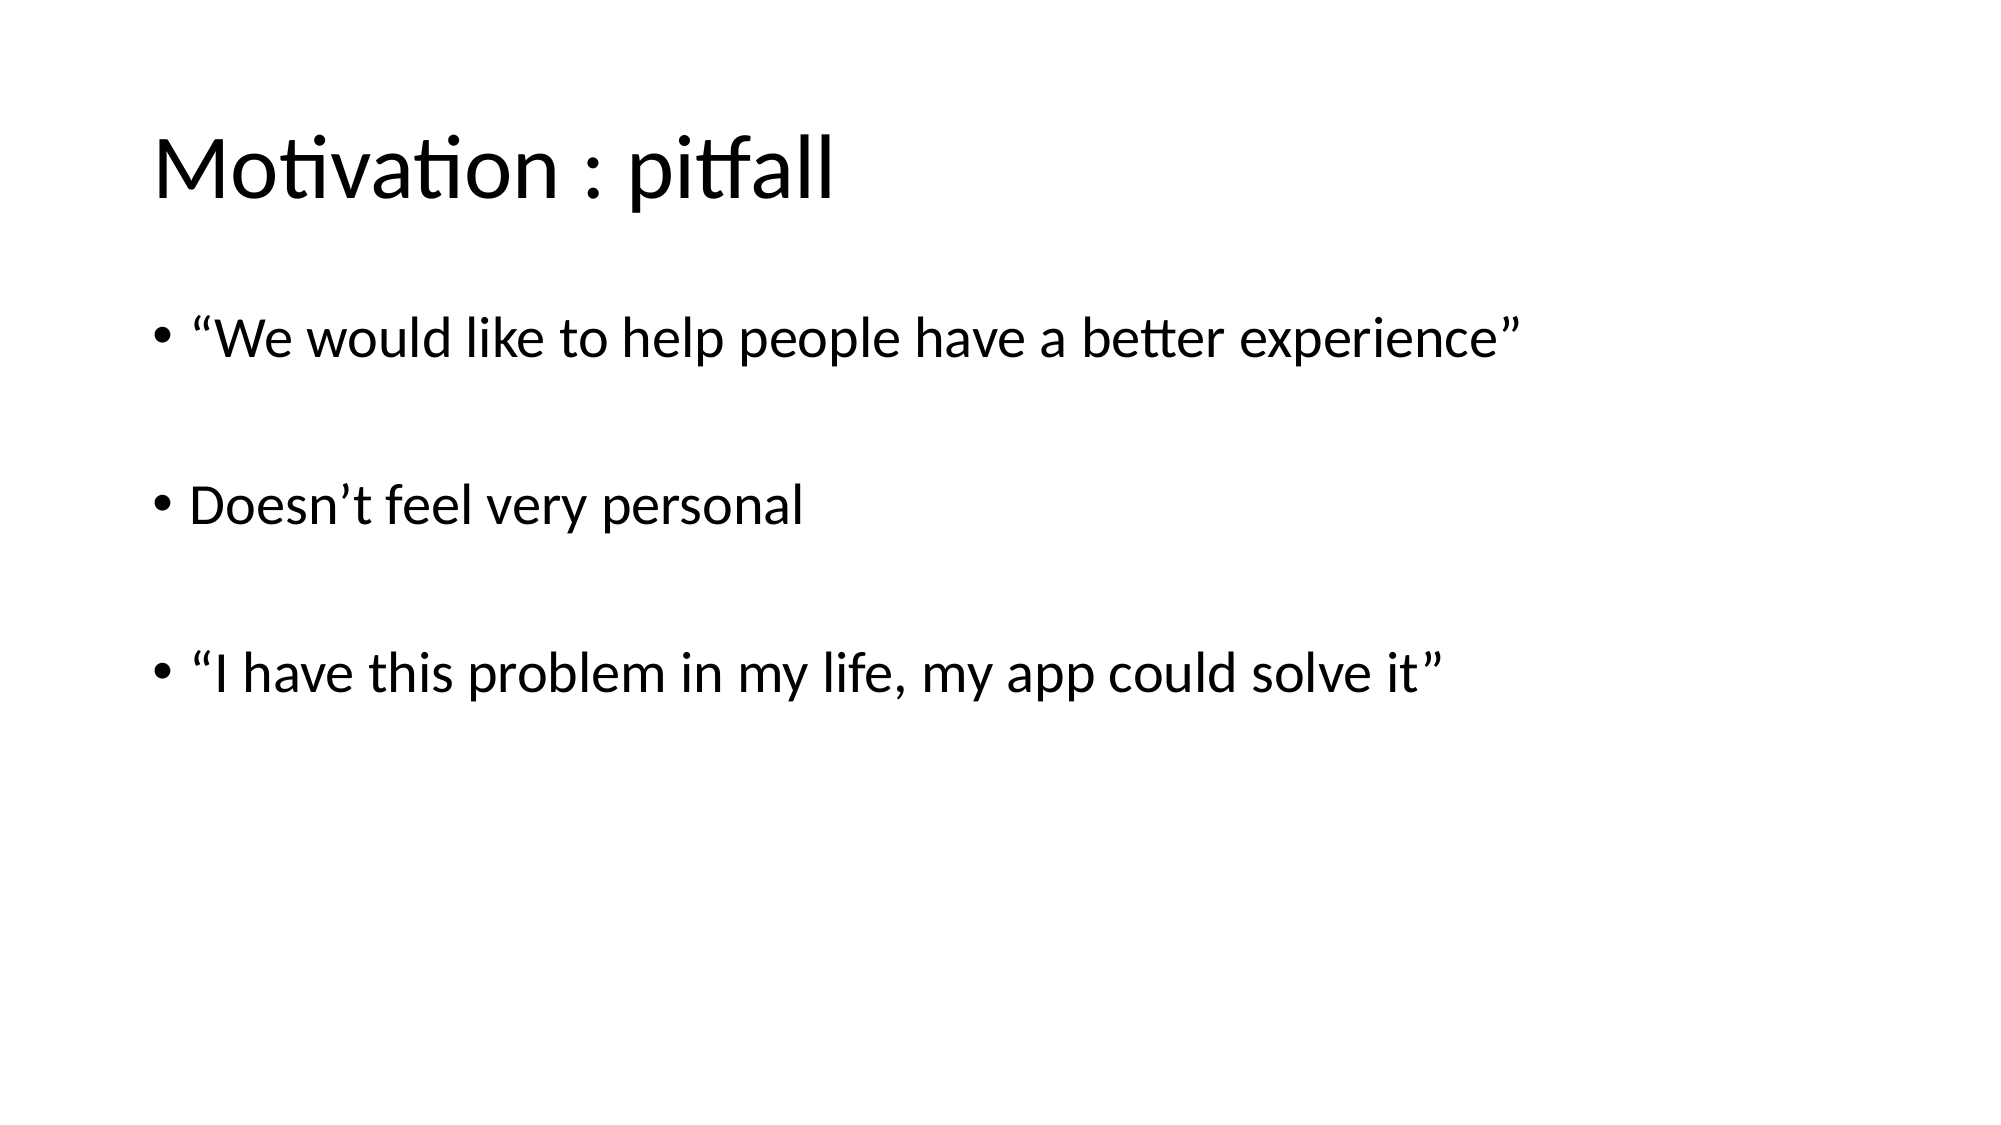

# Motivation : pitfall
“We would like to help people have a better experience”

Doesn’t feel very personal

“I have this problem in my life, my app could solve it”